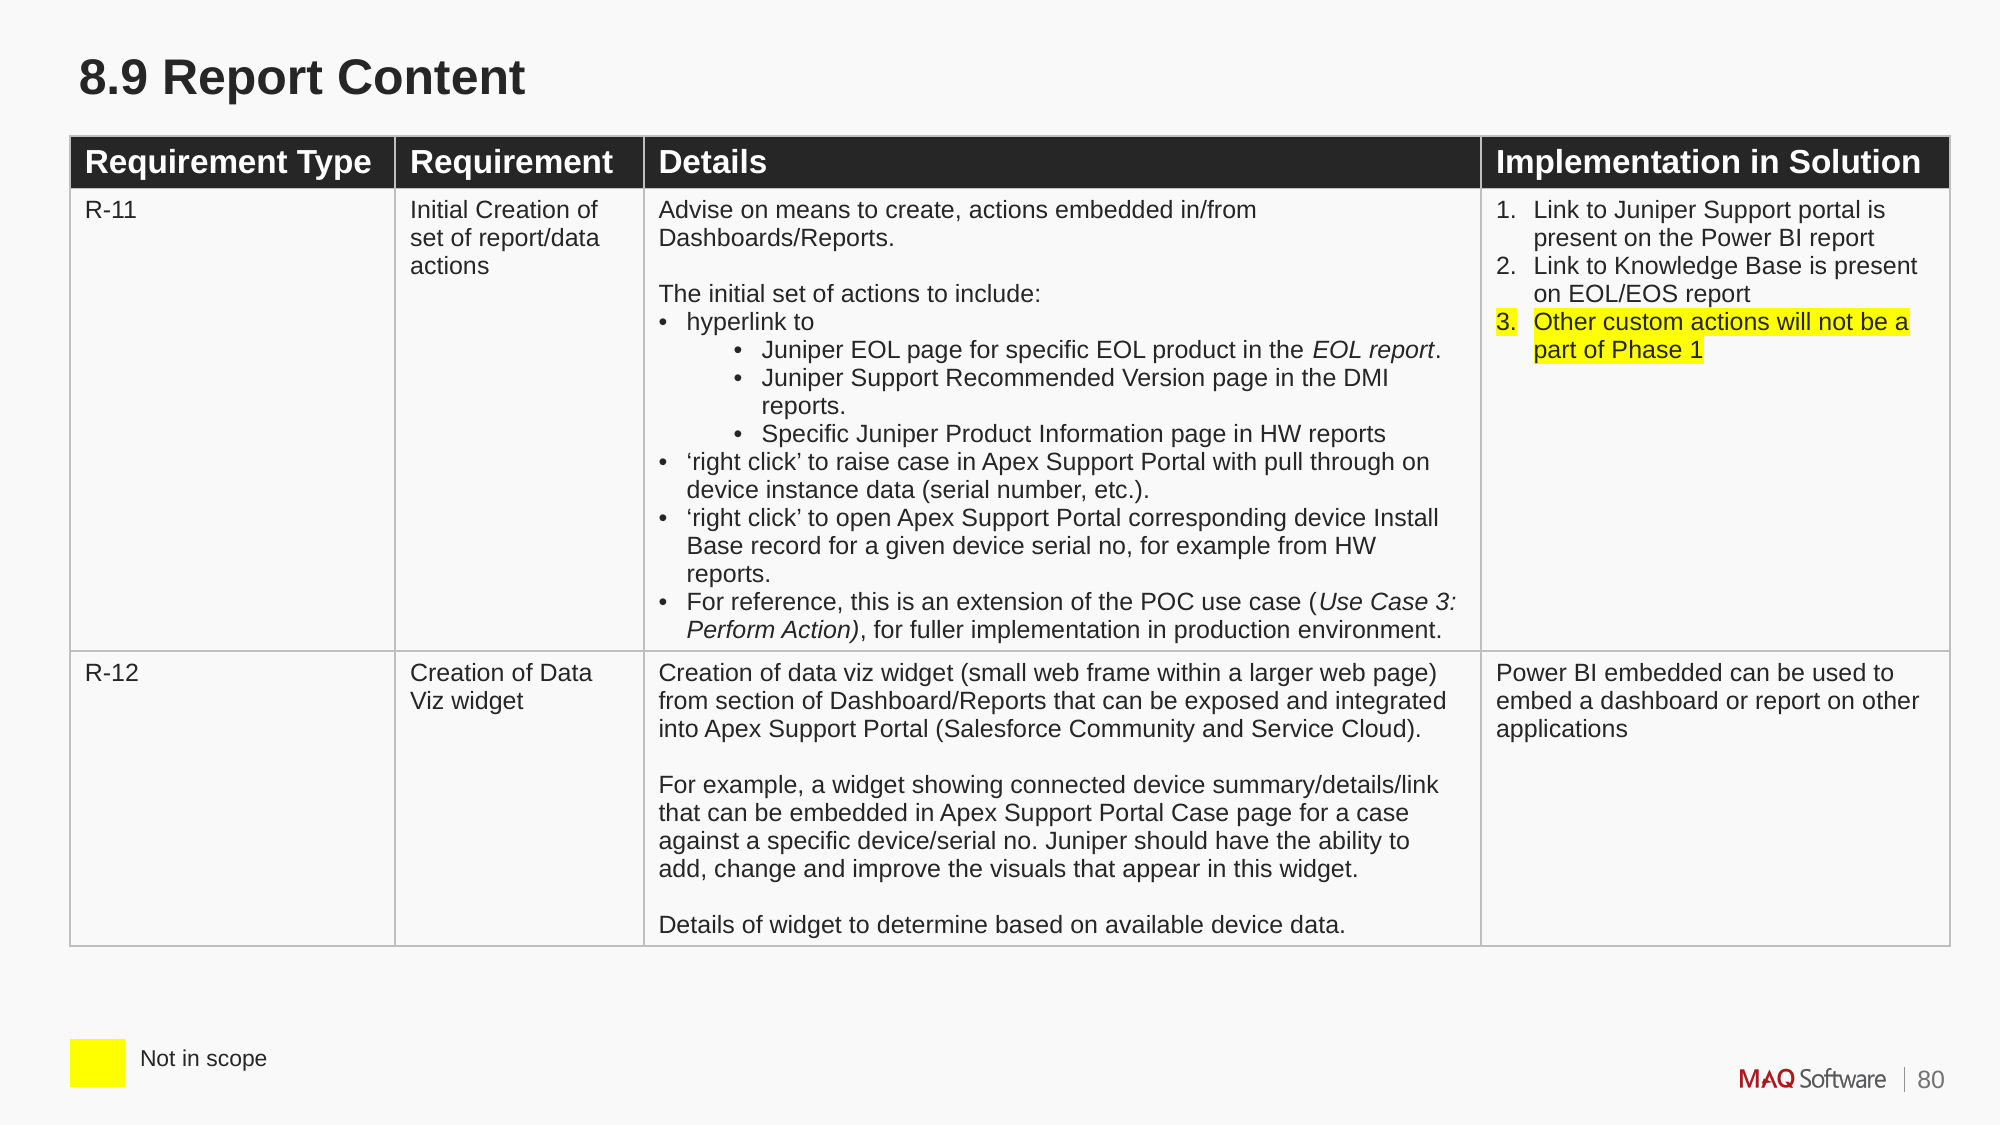

8.9 Report Content
| Requirement Type | Requirement | Details | Implementation in Solution |
| --- | --- | --- | --- |
| R-11 | Initial Creation of set of report/data actions | Advise on means to create, actions embedded in/from Dashboards/Reports.   The initial set of actions to include: hyperlink to Juniper EOL page for specific EOL product in the EOL report. Juniper Support Recommended Version page in the DMI reports. Specific Juniper Product Information page in HW reports ‘right click’ to raise case in Apex Support Portal with pull through on device instance data (serial number, etc.). ‘right click’ to open Apex Support Portal corresponding device Install Base record for a given device serial no, for example from HW reports. For reference, this is an extension of the POC use case (Use Case 3: Perform Action), for fuller implementation in production environment. | Link to Juniper Support portal is present on the Power BI report Link to Knowledge Base is present on EOL/EOS report Other custom actions will not be a part of Phase 1 |
| R-12 | Creation of Data Viz widget | Creation of data viz widget (small web frame within a larger web page) from section of Dashboard/Reports that can be exposed and integrated into Apex Support Portal (Salesforce Community and Service Cloud).   For example, a widget showing connected device summary/details/link that can be embedded in Apex Support Portal Case page for a case against a specific device/serial no. Juniper should have the ability to add, change and improve the visuals that appear in this widget. Details of widget to determine based on available device data. | Power BI embedded can be used to embed a dashboard or report on other applications |
|  | Not in scope |
| --- | --- |
80